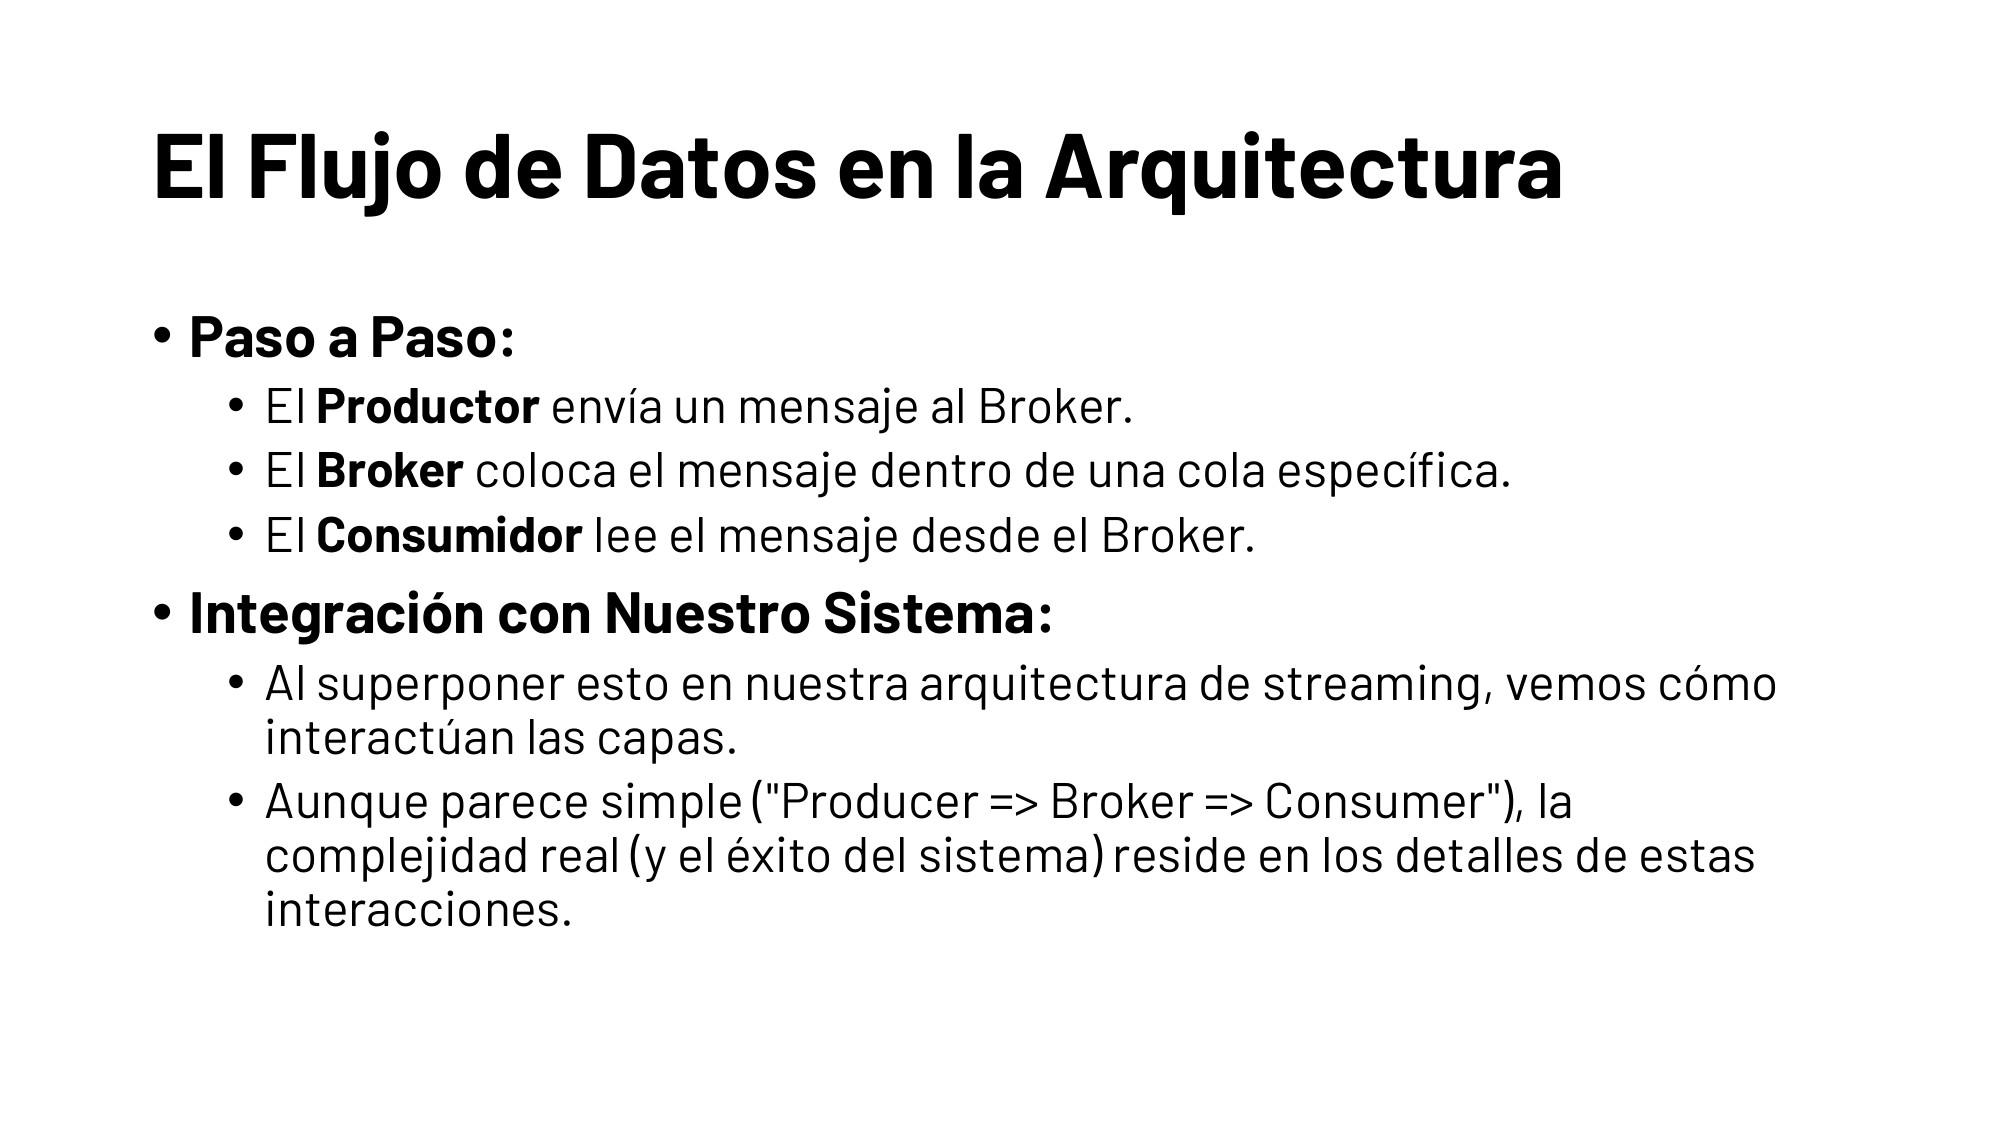

# El Flujo de Datos en la Arquitectura
Paso a Paso:
El Productor envía un mensaje al Broker.
El Broker coloca el mensaje dentro de una cola específica.
El Consumidor lee el mensaje desde el Broker.
Integración con Nuestro Sistema:
Al superponer esto en nuestra arquitectura de streaming, vemos cómo interactúan las capas.
Aunque parece simple ("Producer => Broker => Consumer"), la complejidad real (y el éxito del sistema) reside en los detalles de estas interacciones.